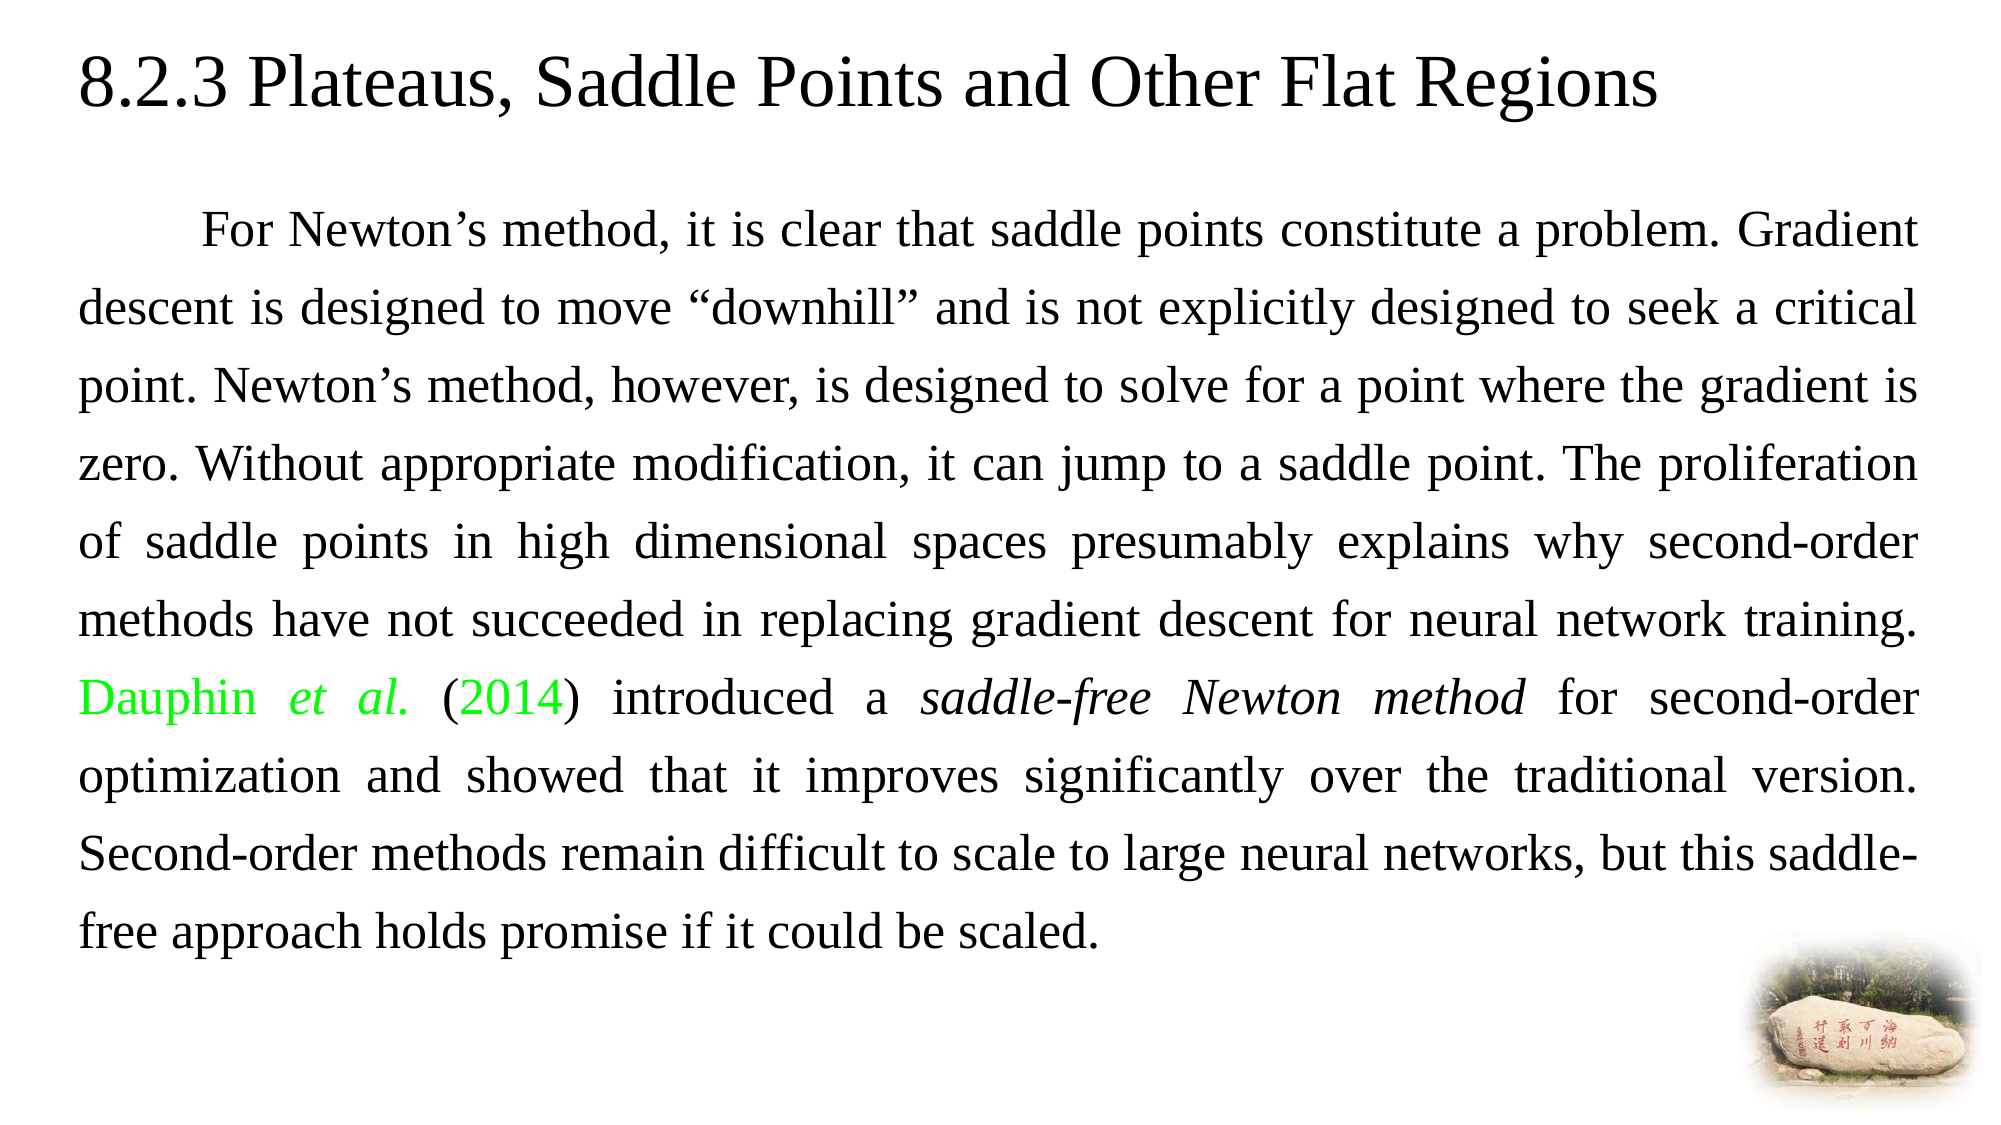

# 8.2.3 Plateaus, Saddle Points and Other Flat Regions
        For Newton’s method, it is clear that saddle points constitute a problem. Gradient descent is designed to move “downhill” and is not explicitly designed to seek a critical point. Newton’s method, however, is designed to solve for a point where the gradient is zero. Without appropriate modification, it can jump to a saddle point. The proliferation of saddle points in high dimensional spaces presumably explains why second-order methods have not succeeded in replacing gradient descent for neural network training. Dauphin et al. (2014) introduced a saddle-free Newton method for second-order optimization and showed that it improves significantly over the traditional version. Second-order methods remain difficult to scale to large neural networks, but this saddle-free approach holds promise if it could be scaled.